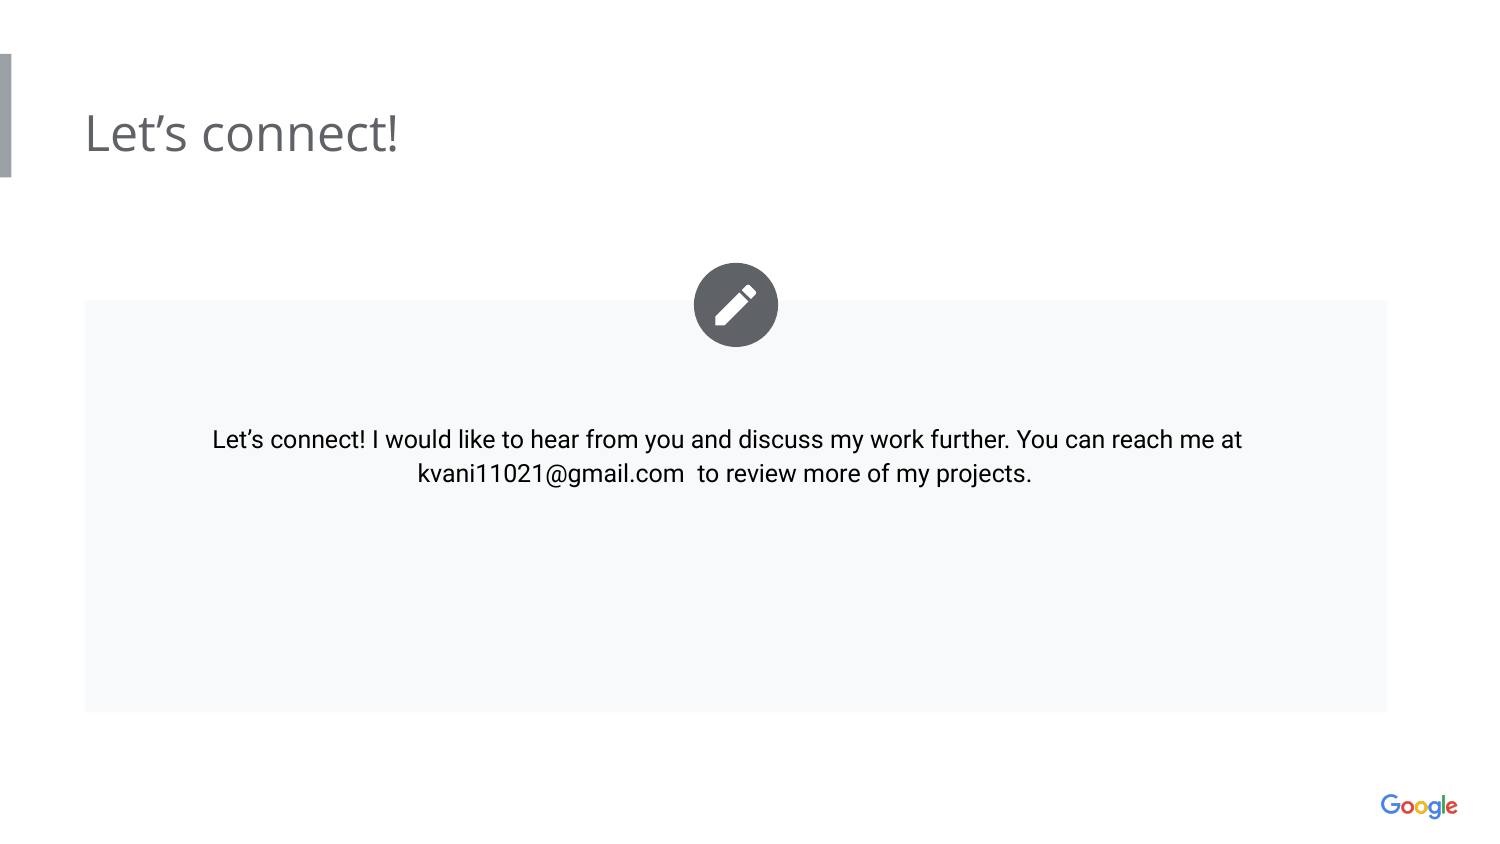

Let’s connect!

Let’s connect! I would like to hear from you and discuss my work further. You can reach me at kvani11021@gmail.com  to review more of my projects.